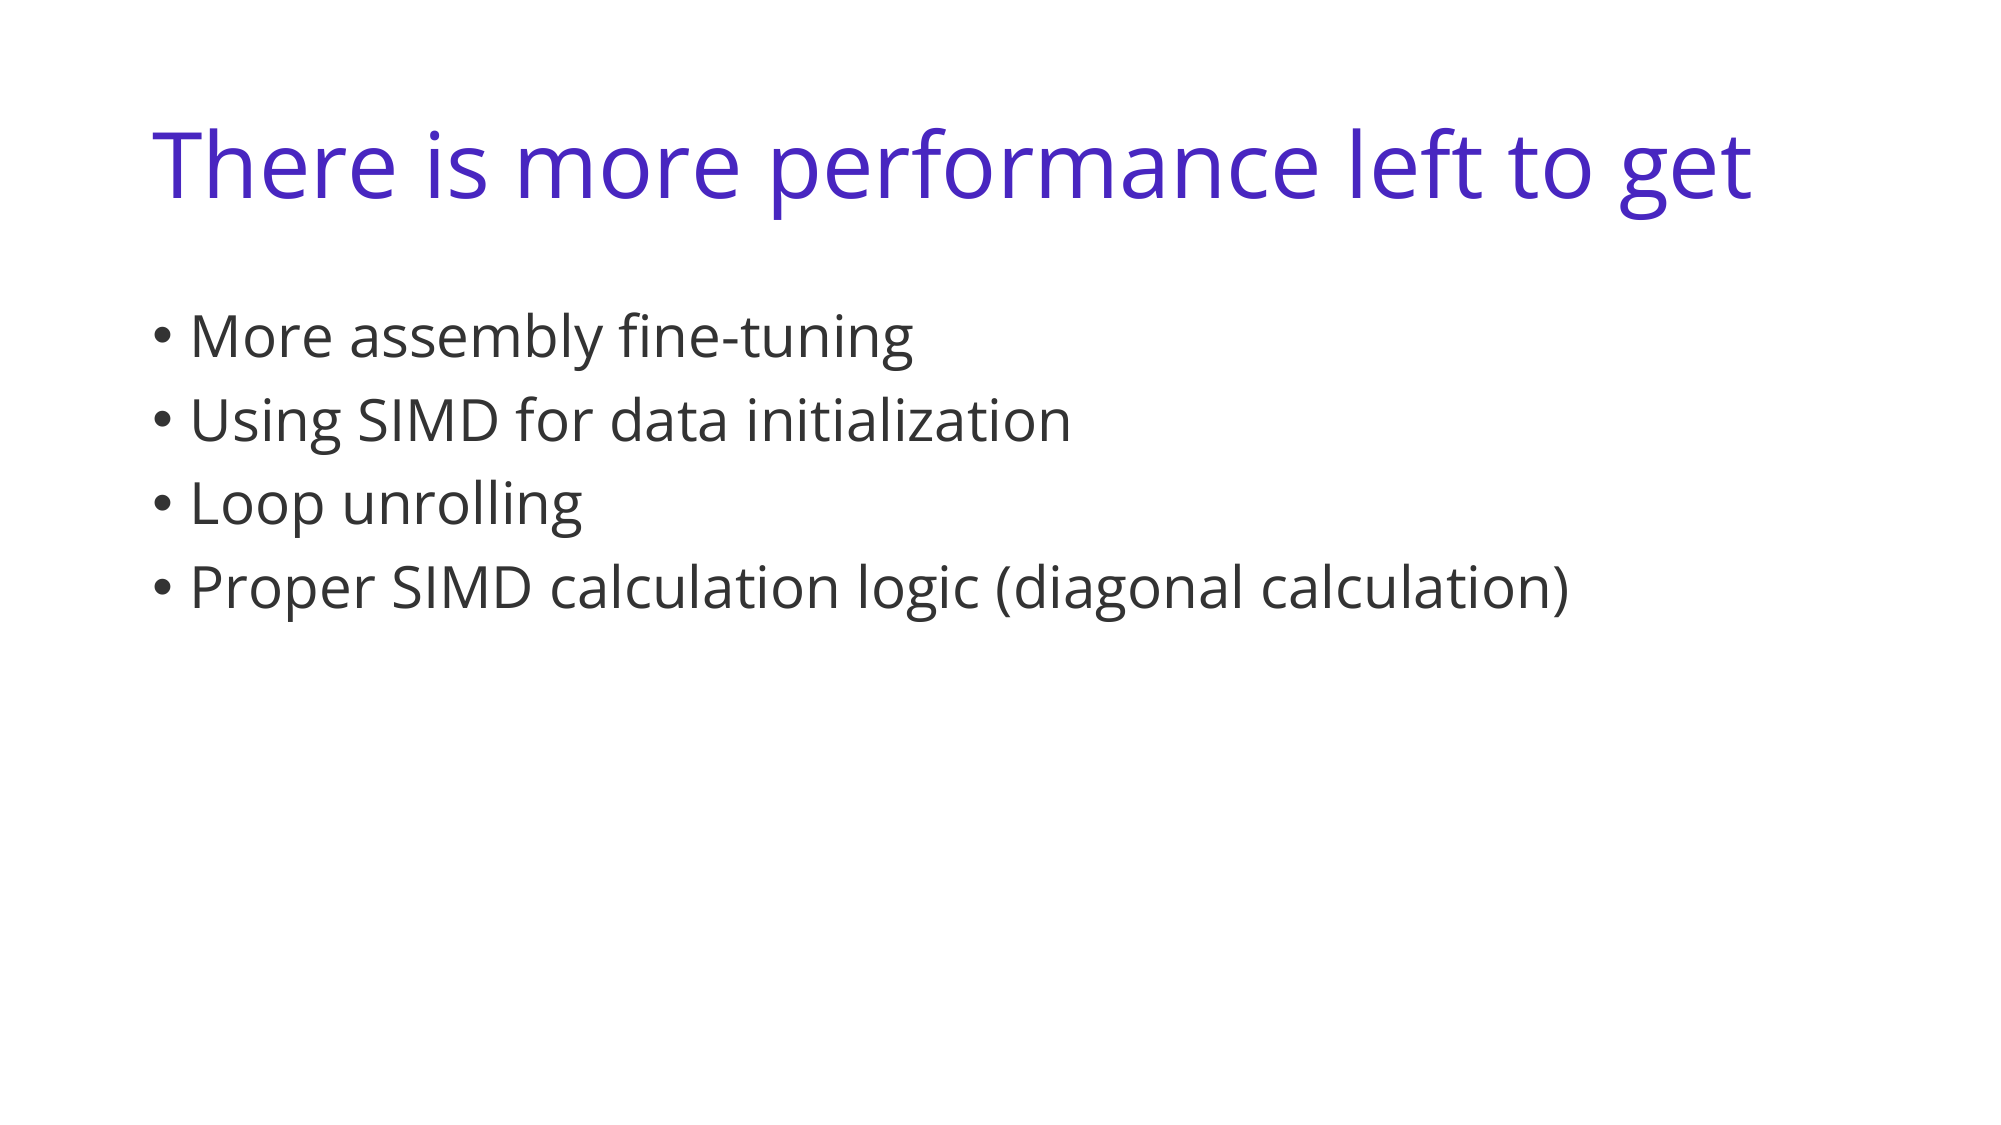

# There is more performance left to get
More assembly fine-tuning
Using SIMD for data initialization
Loop unrolling
Proper SIMD calculation logic (diagonal calculation)